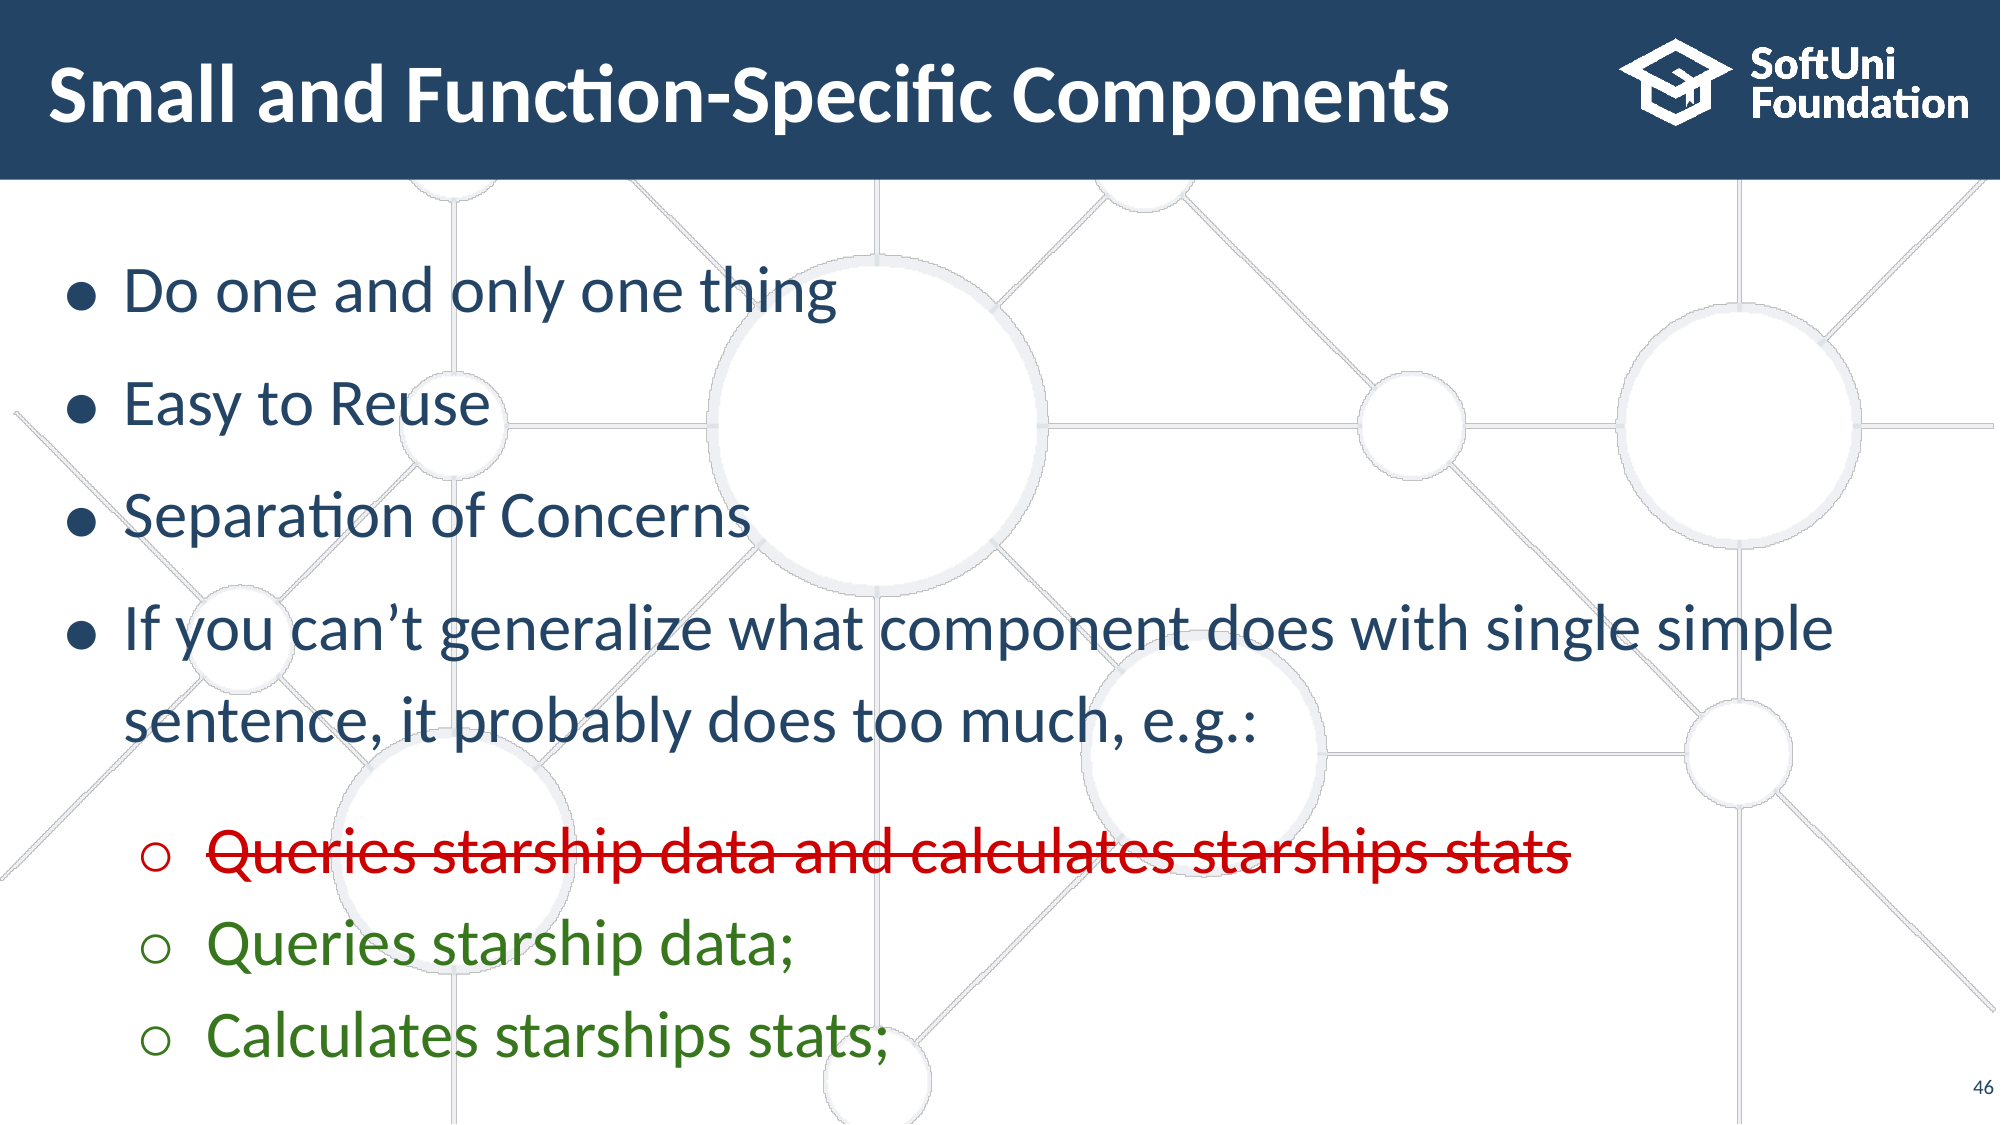

# Small and Function-Specific Components
Do one and only one thing
Easy to Reuse
Separation of Concerns
If you can’t generalize what component does with single simple sentence, it probably does too much, e.g.:
Queries starship data and calculates starships stats
Queries starship data;
Calculates starships stats;
46